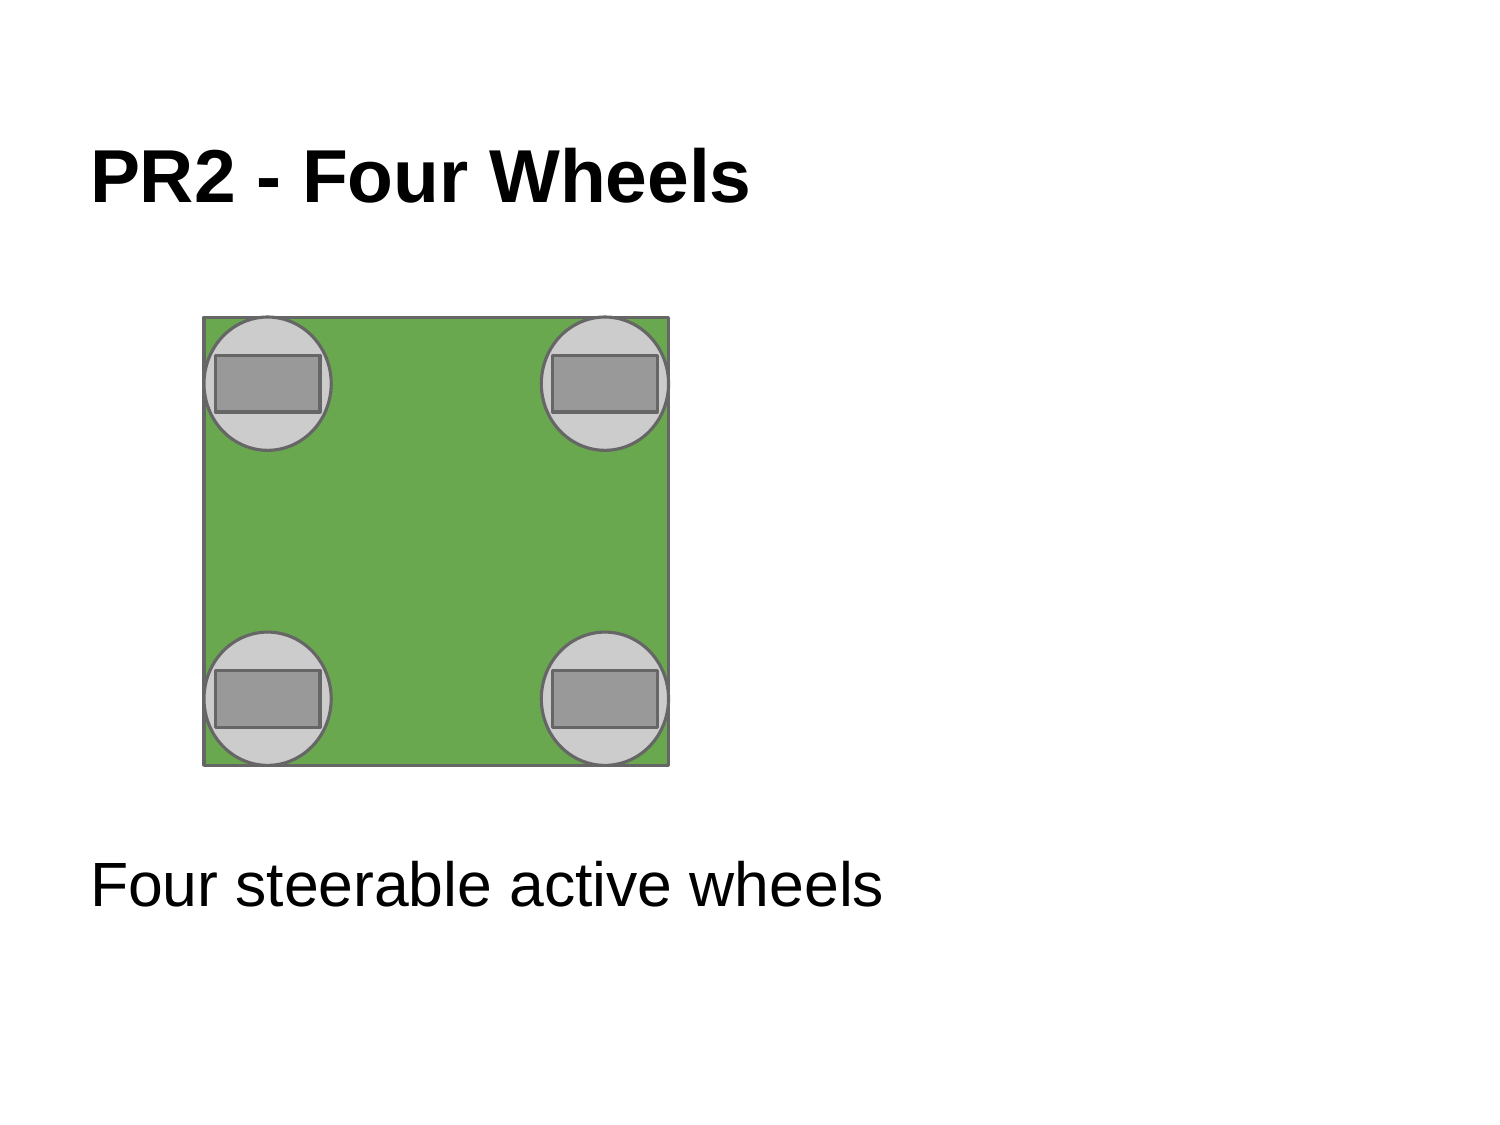

# PR2 - Four Wheels

Four steerable active wheels